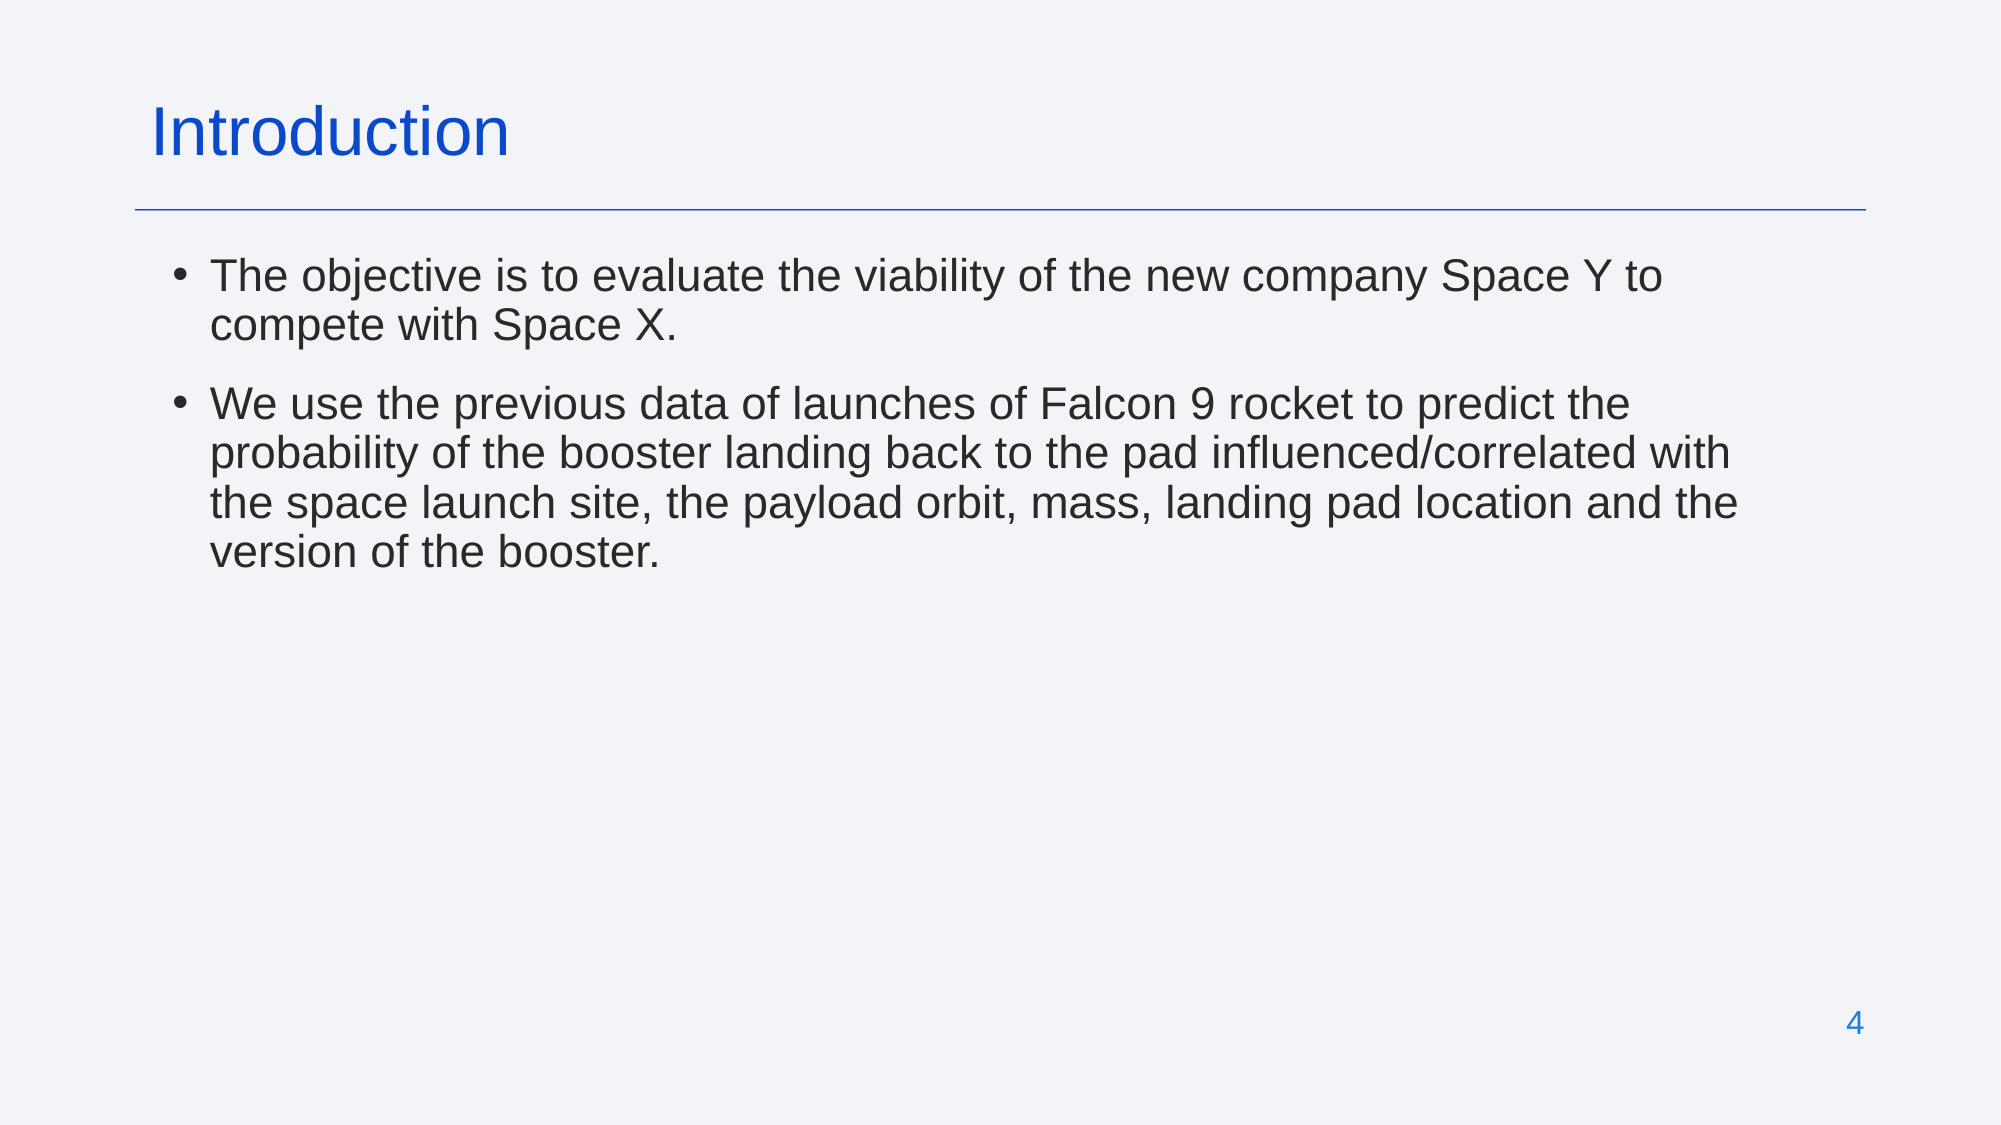

Introduction
The objective is to evaluate the viability of the new company Space Y to compete with Space X.
We use the previous data of launches of Falcon 9 rocket to predict the probability of the booster landing back to the pad influenced/correlated with the space launch site, the payload orbit, mass, landing pad location and the version of the booster.

4